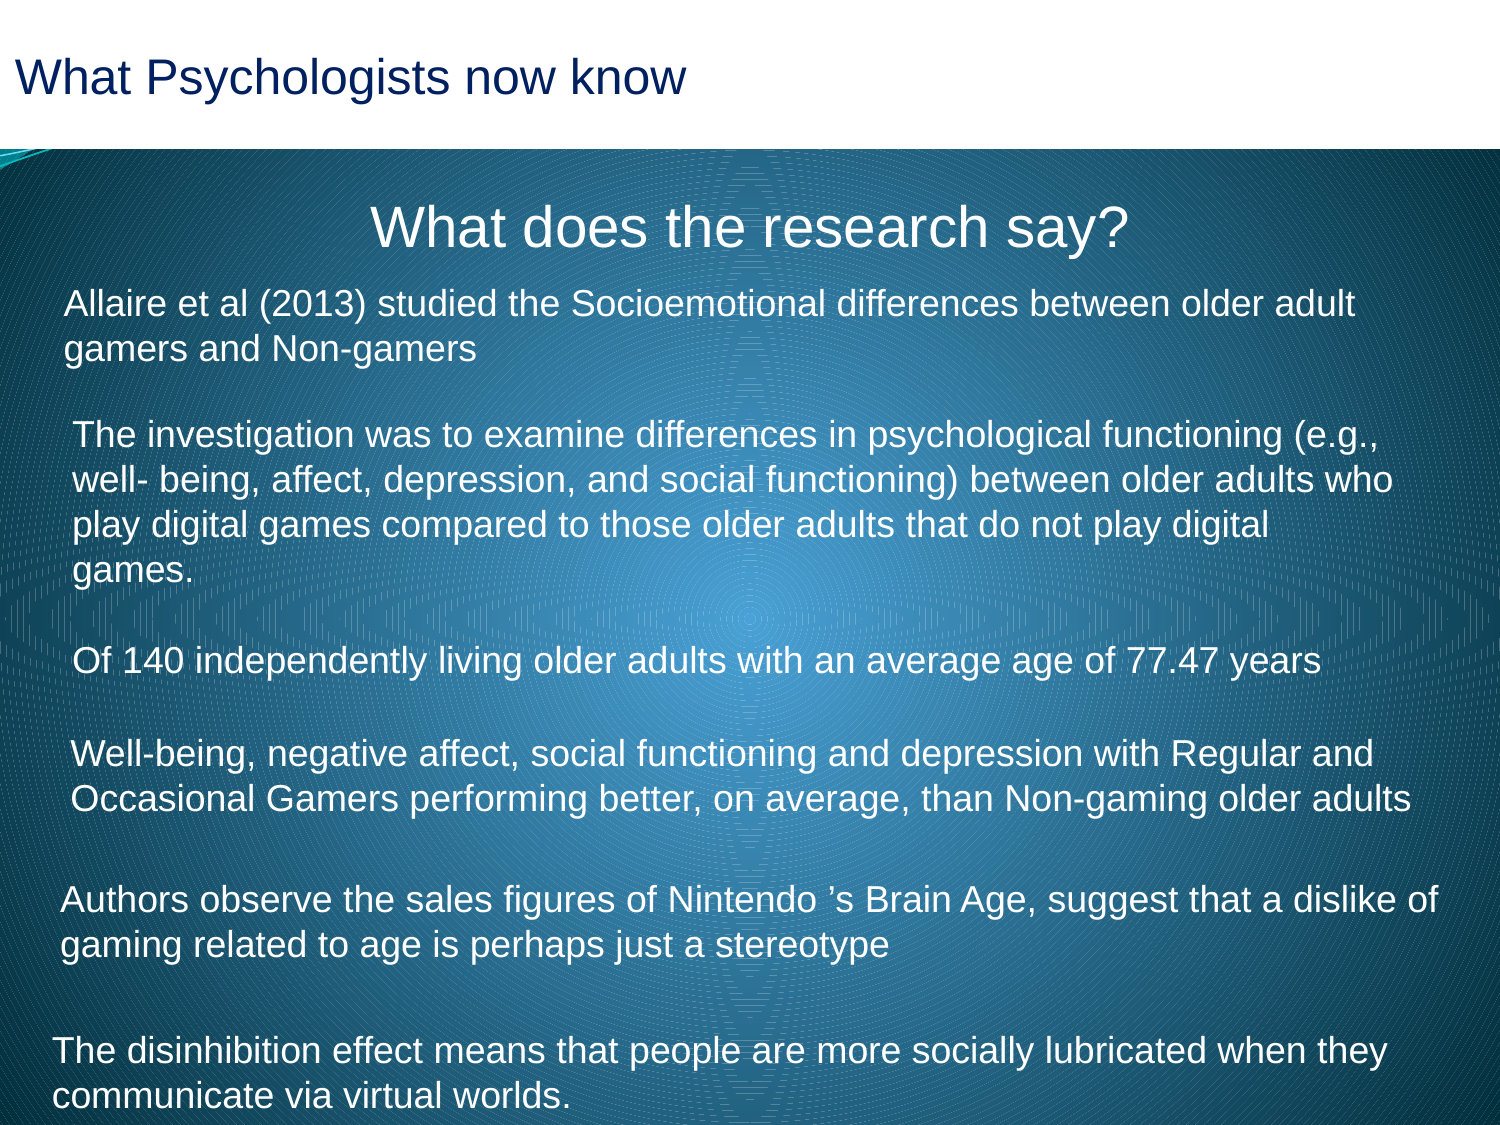

What Psychologists now know

                                    F2P Conference 2013
What does the research say?
Allaire et al (2013) studied the Socioemotional differences between older adult gamers and Non-gamers
The investigation was to examine differences in psychological functioning (e.g., well- being, affect, depression, and social functioning) between older adults who play digital games compared to those older adults that do not play digital games.
Of 140 independently living older adults with an average age of 77.47 years
Well-being, negative affect, social functioning and depression with Regular and Occasional Gamers performing better, on average, than Non-gaming older adults
Authors observe the sales figures of Nintendo ’s Brain Age, suggest that a dislike of gaming related to age is perhaps just a stereotype
The disinhibition effect means that people are more socially lubricated when they communicate via virtual worlds.